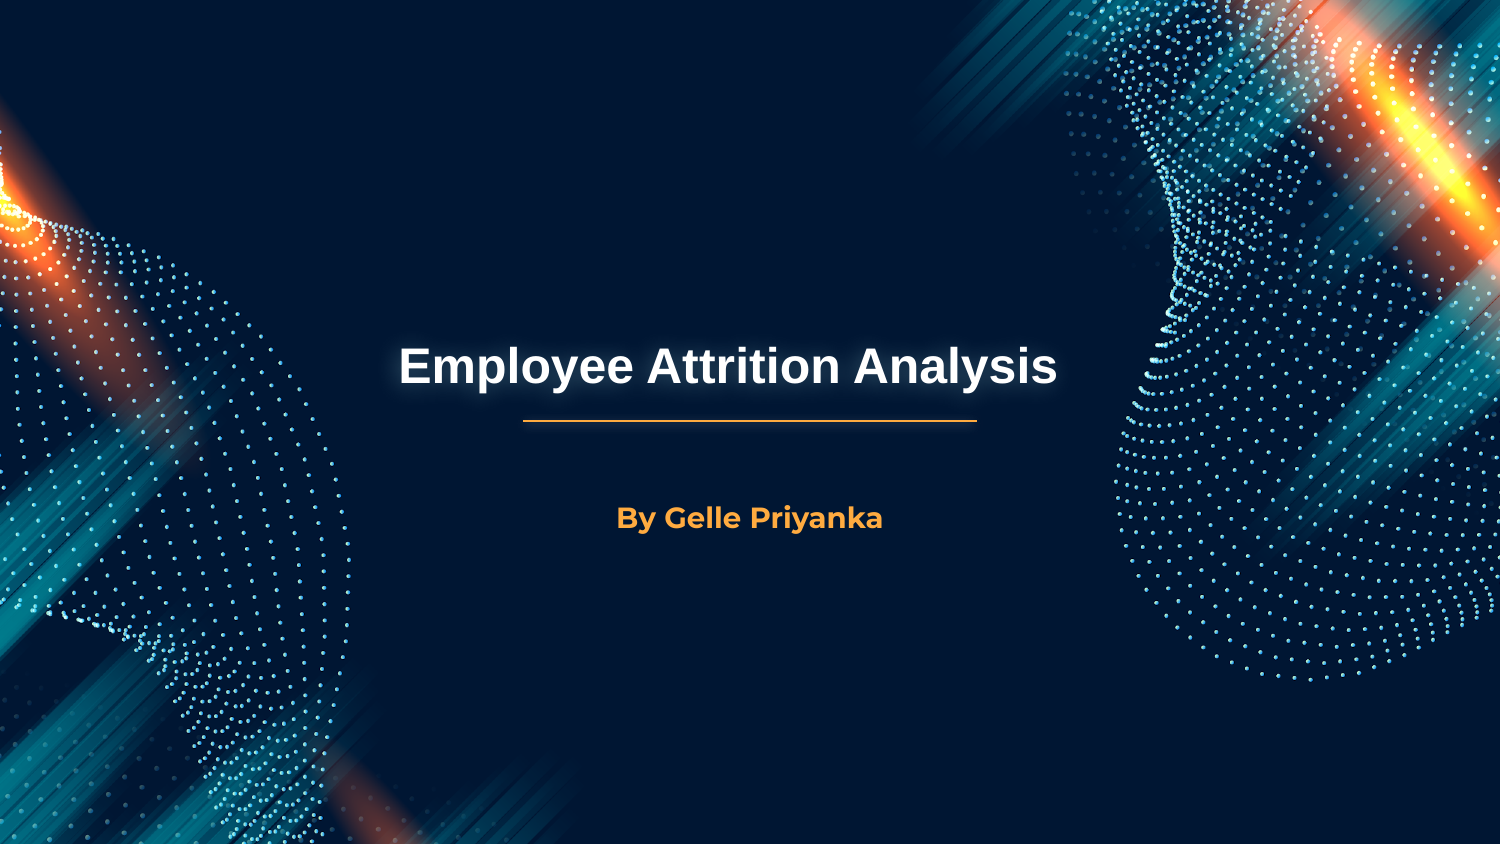

# Employee Attrition Analysis
By Gelle Priyanka